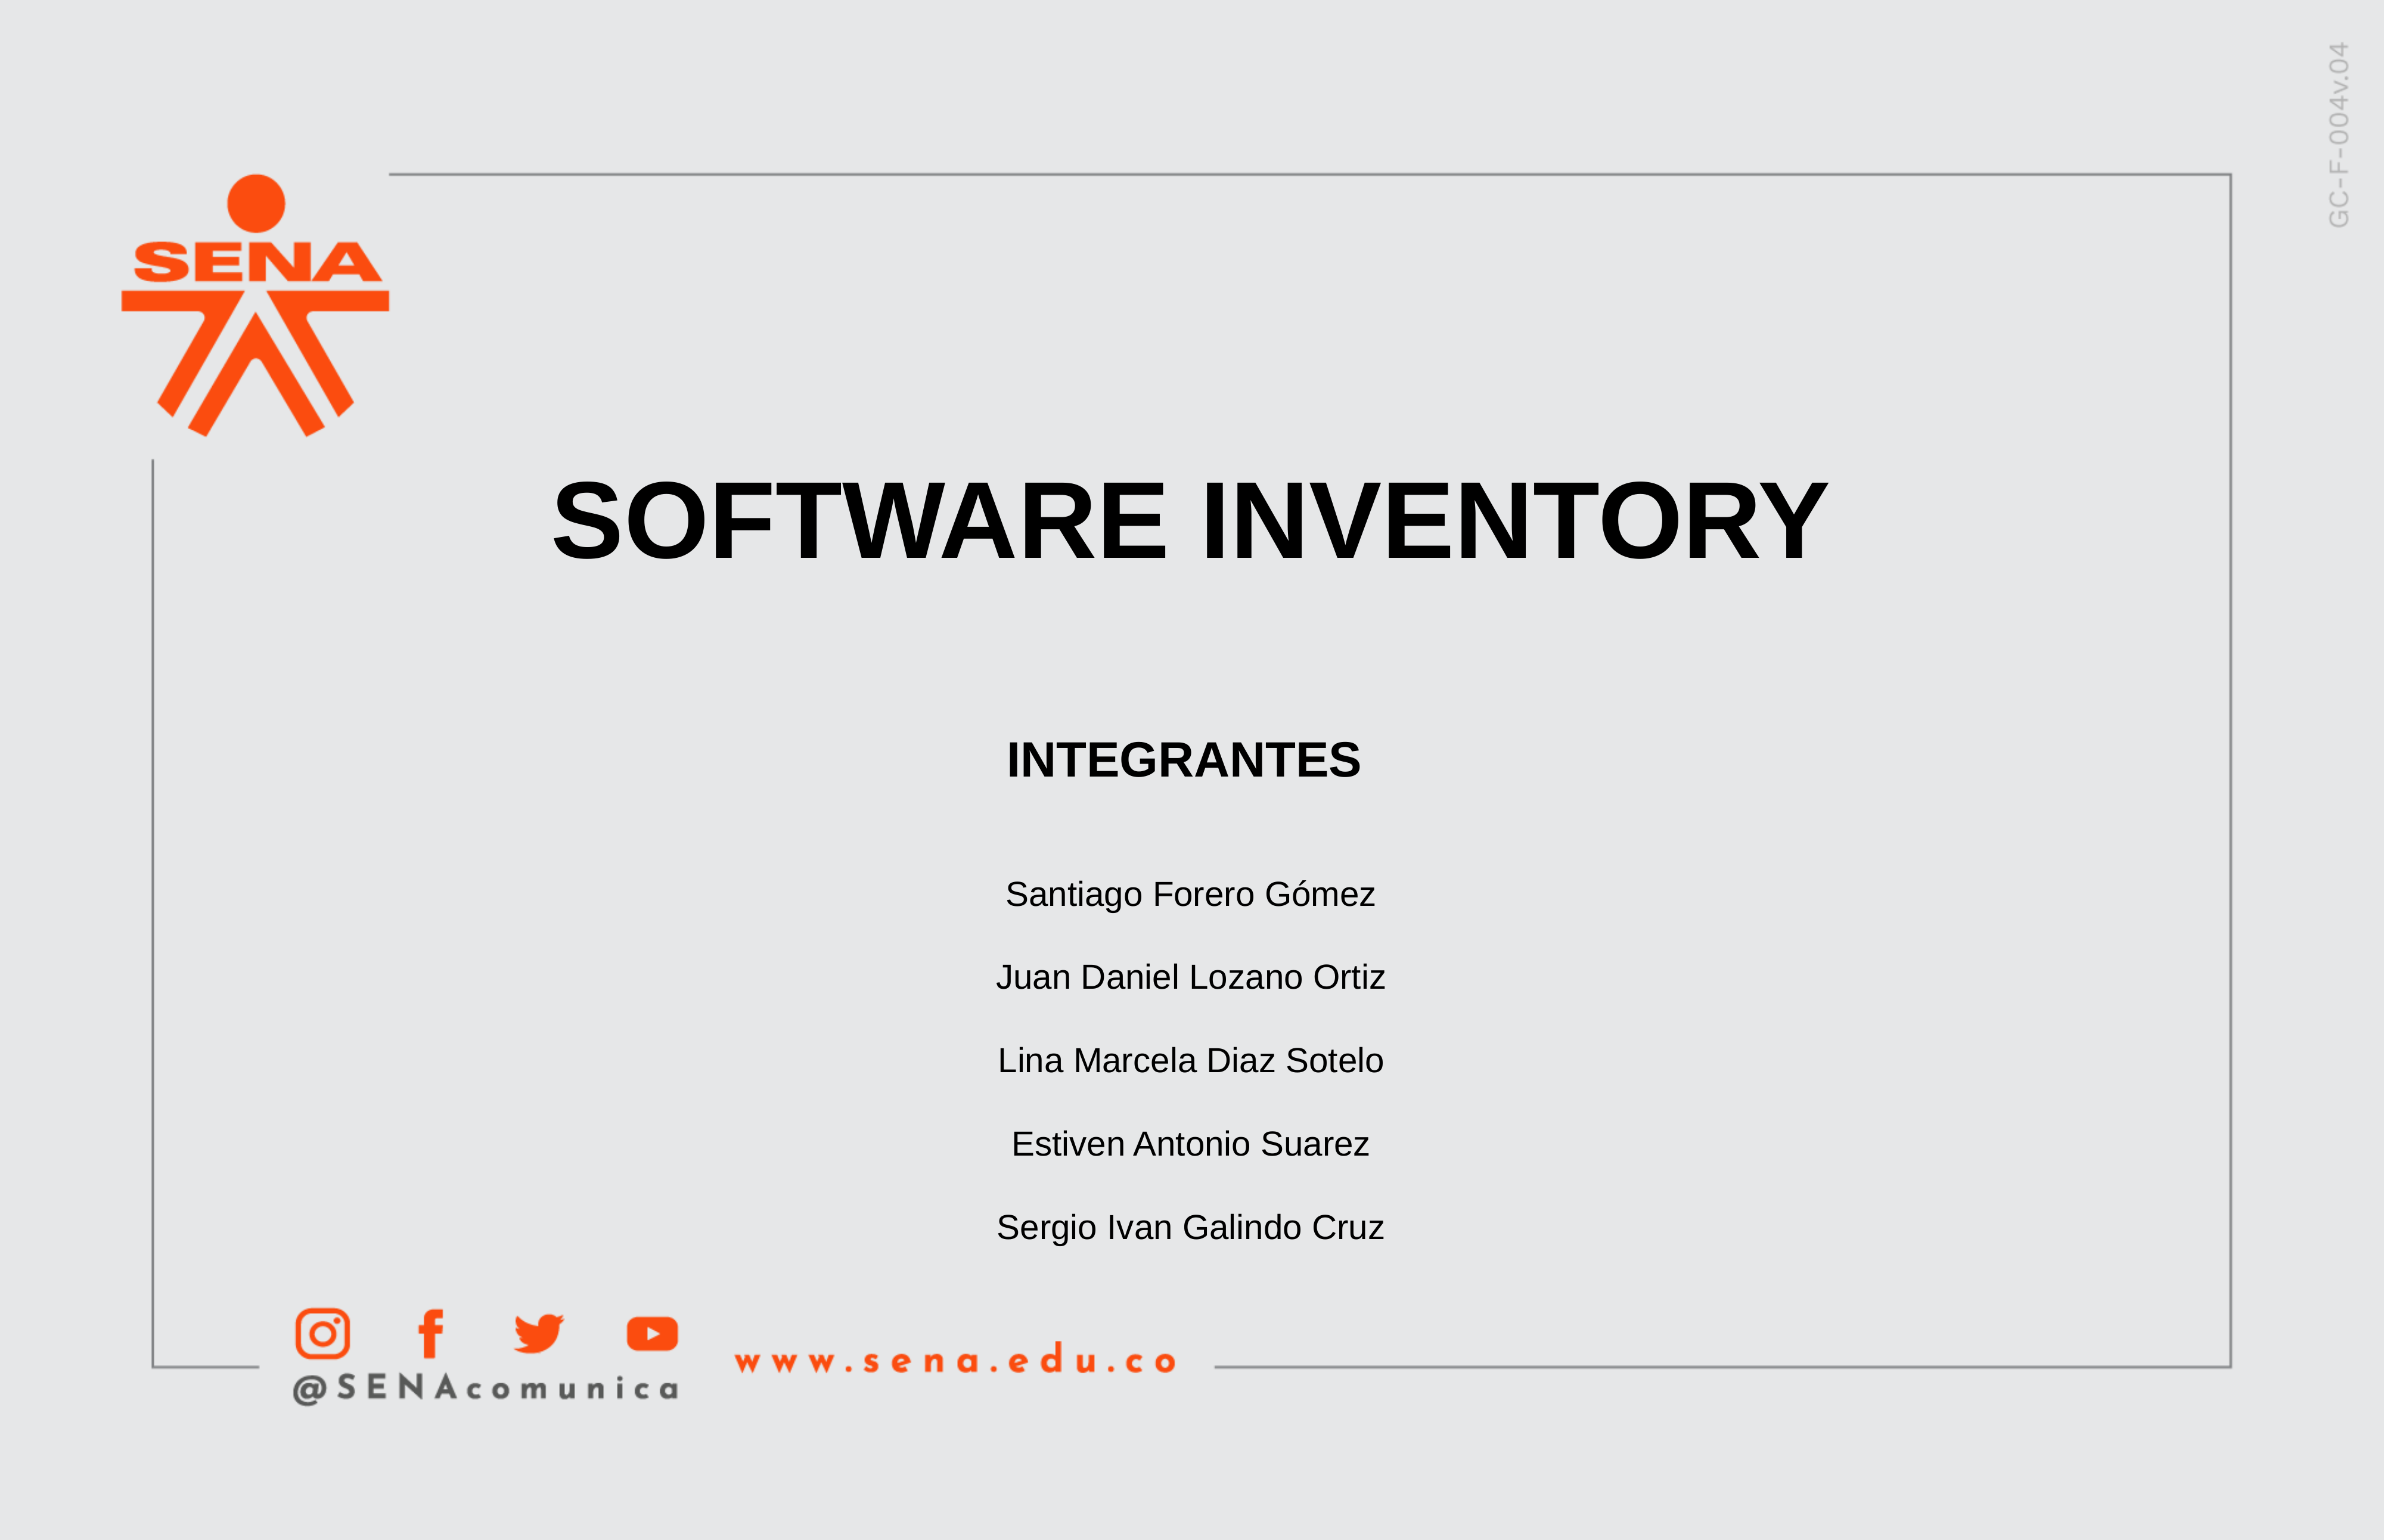

SOFTWARE INVENTORY
INTEGRANTES
Santiago Forero Gómez
Juan Daniel Lozano Ortiz
Lina Marcela Diaz Sotelo
Estiven Antonio Suarez
Sergio Ivan Galindo Cruz